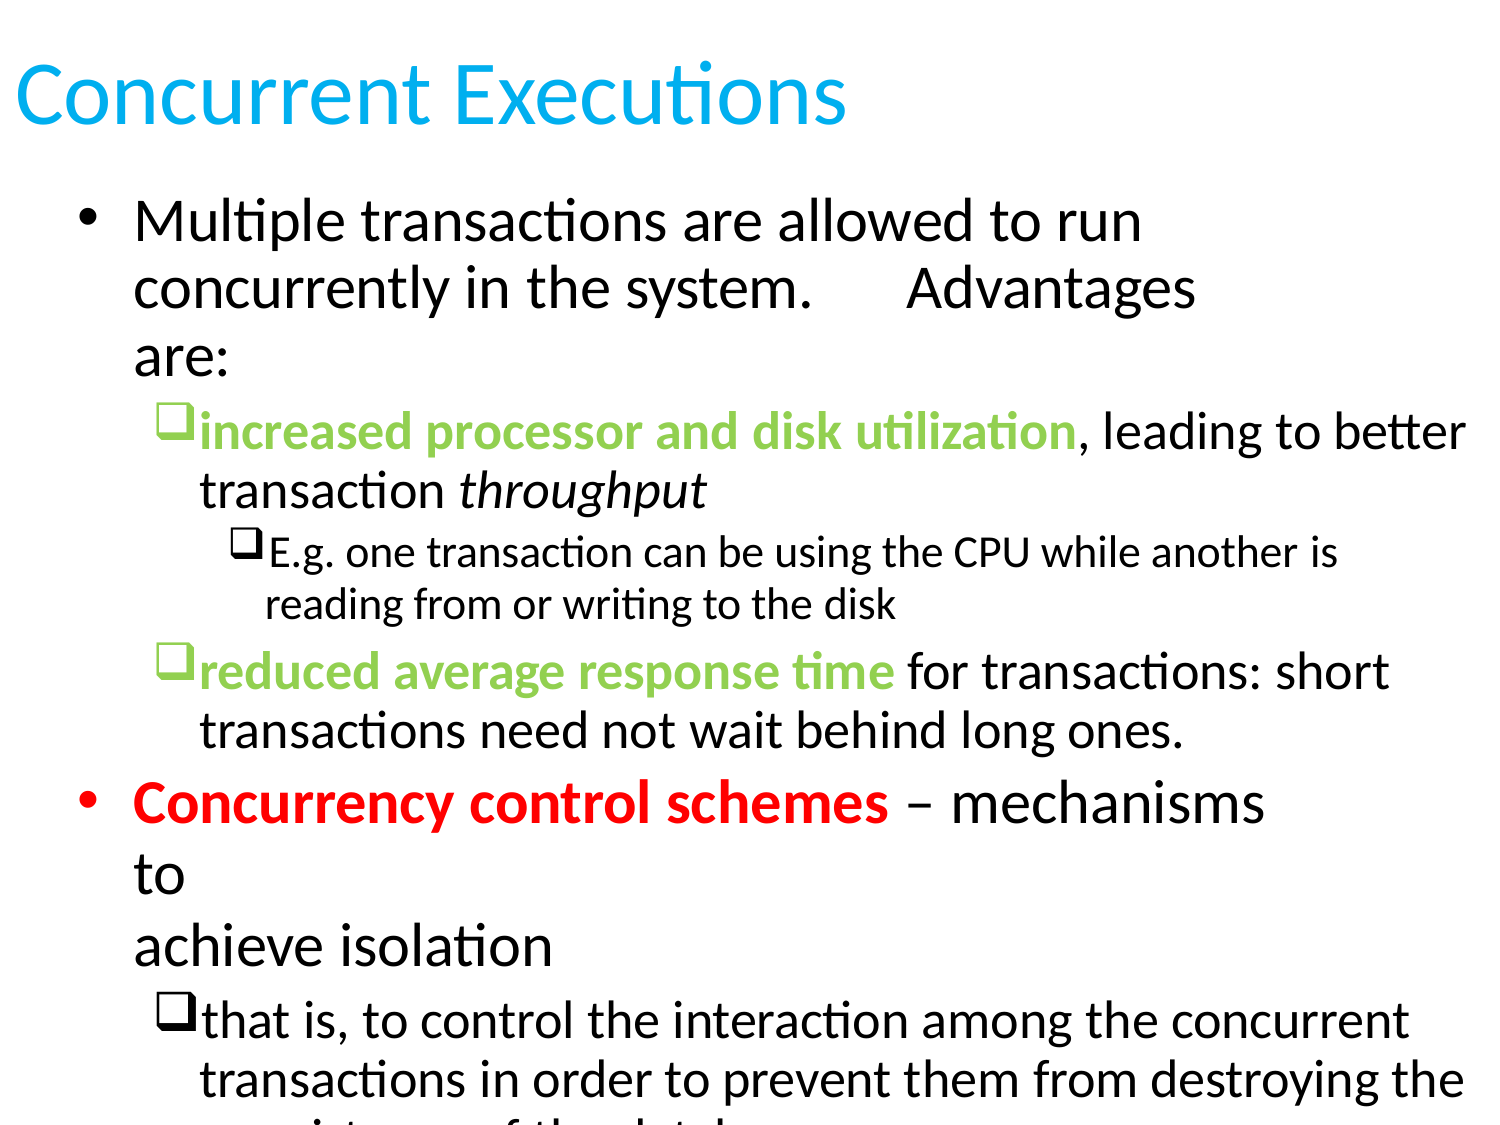

# Concurrent Executions
Multiple transactions are allowed to run  concurrently in the system.	Advantages are:
increased processor and disk utilization, leading to better  transaction throughput
E.g. one transaction can be using the CPU while another is
reading from or writing to the disk
reduced average response time for transactions: short  transactions need not wait behind long ones.
Concurrency control schemes – mechanisms	to
achieve isolation
that is, to control the interaction among the concurrent  transactions in order to prevent them from destroying the  consistency of the database